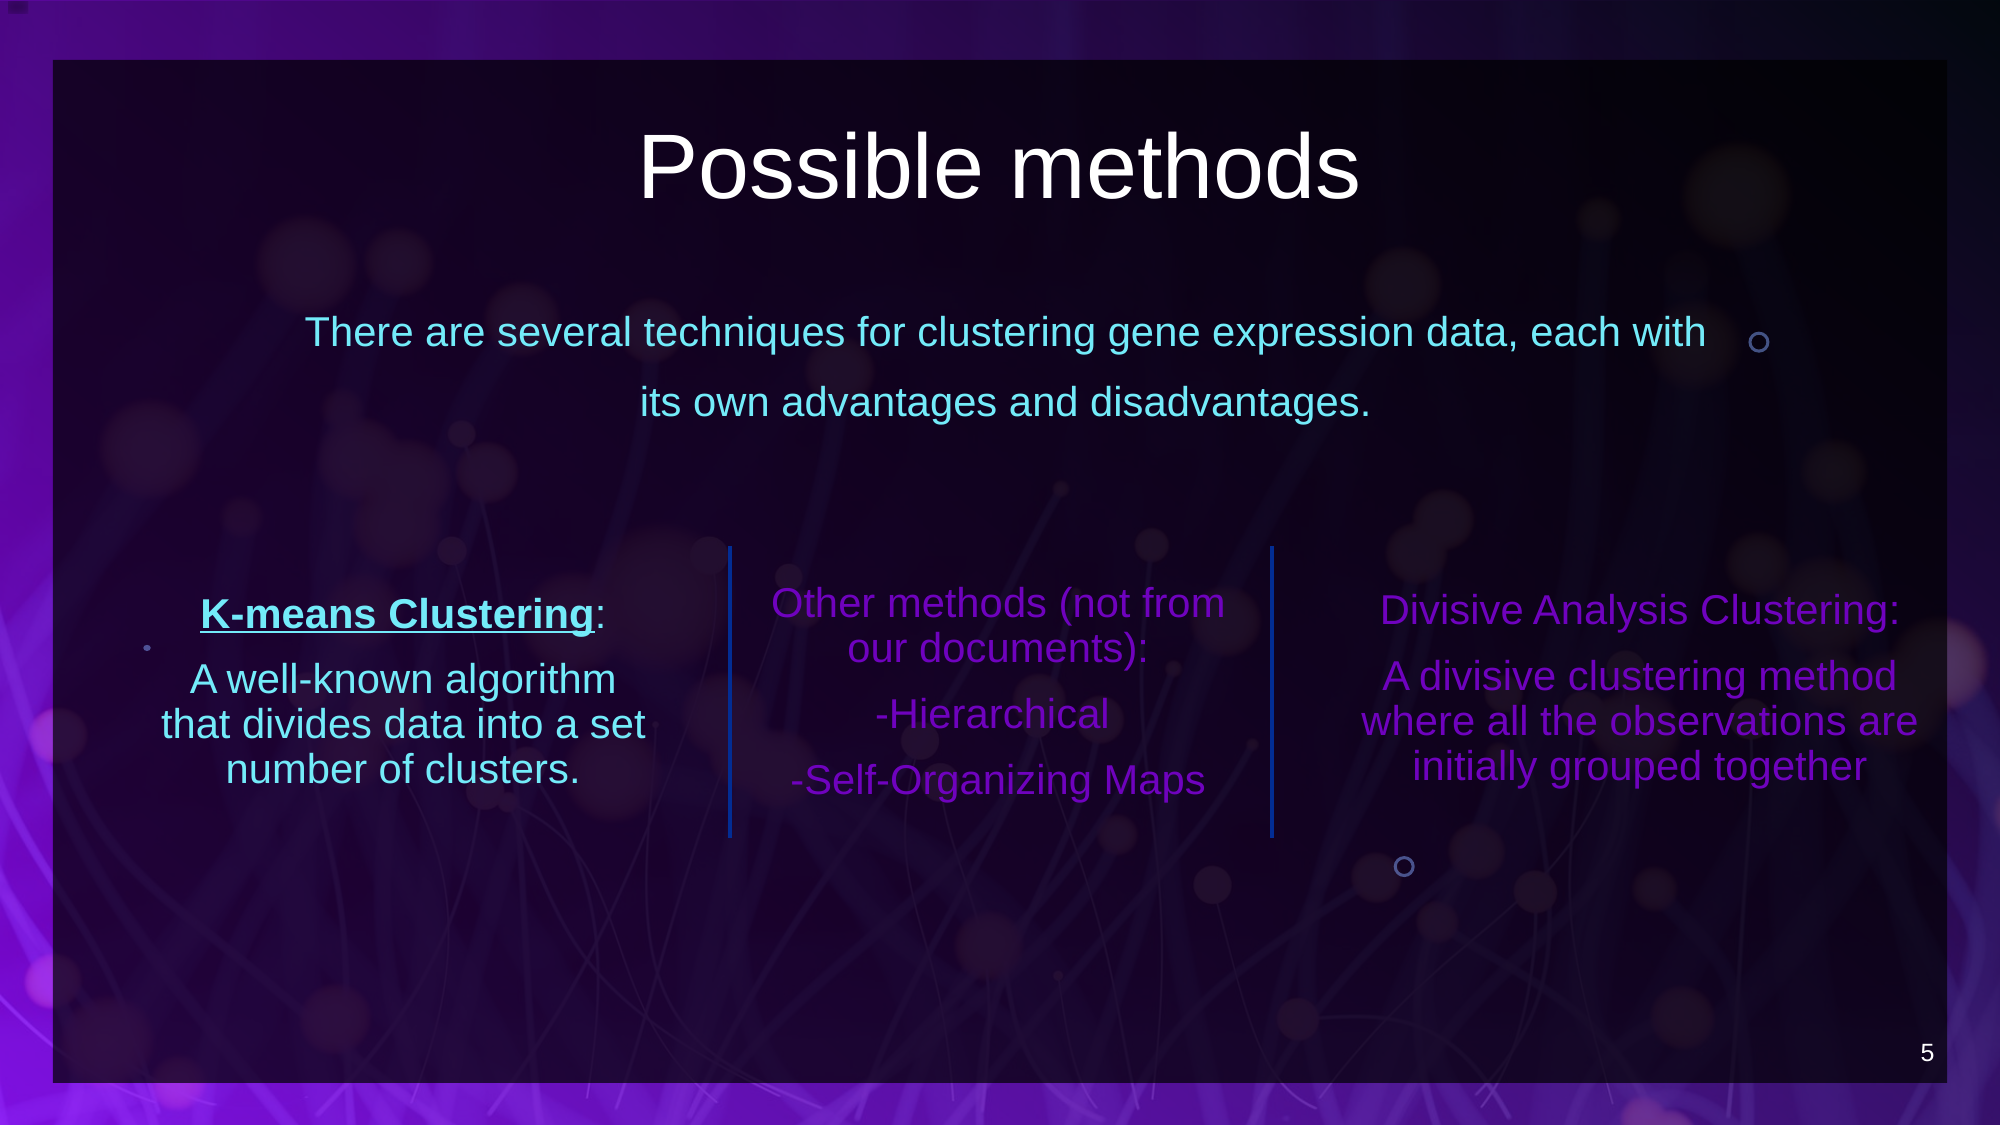

# Possible methods
There are several techniques for clustering gene expression data, each with its own advantages and disadvantages.
Divisive Analysis Clustering:
A divisive clustering method where all the observations are initially grouped together
K-means Clustering:
A well-known algorithm that divides data into a set number of clusters.
Other methods (not from our documents):
-Hierarchical
-Self-Organizing Maps
5